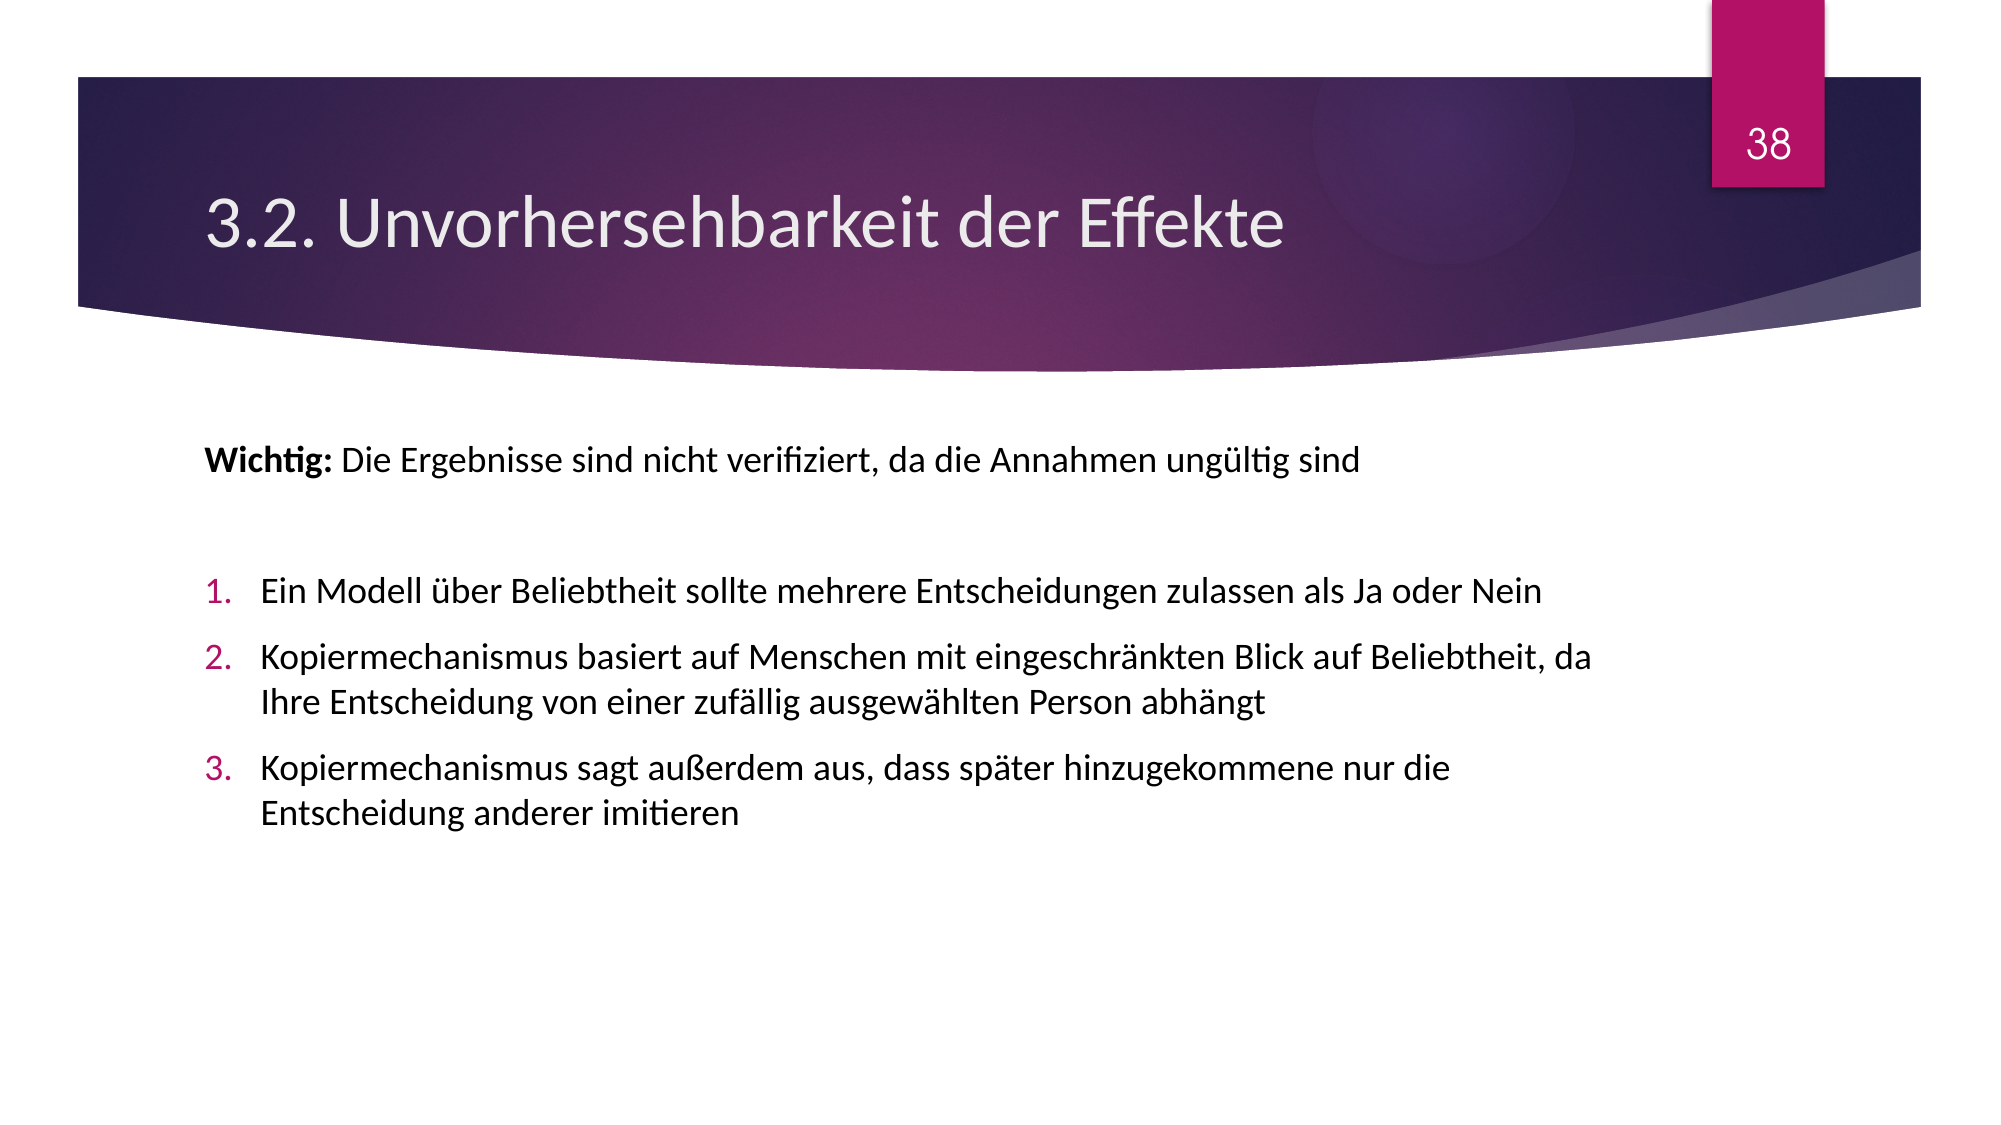

# 3.2. Unvorhersehbarkeit der Effekte
Wichtig: Die Ergebnisse sind nicht verifiziert, da die Annahmen ungültig sind

Ein Modell über Beliebtheit sollte mehrere Entscheidungen zulassen als Ja oder Nein
Kopiermechanismus basiert auf Menschen mit eingeschränkten Blick auf Beliebtheit, da Ihre Entscheidung von einer zufällig ausgewählten Person abhängt
Kopiermechanismus sagt außerdem aus, dass später hinzugekommene nur die Entscheidung anderer imitieren